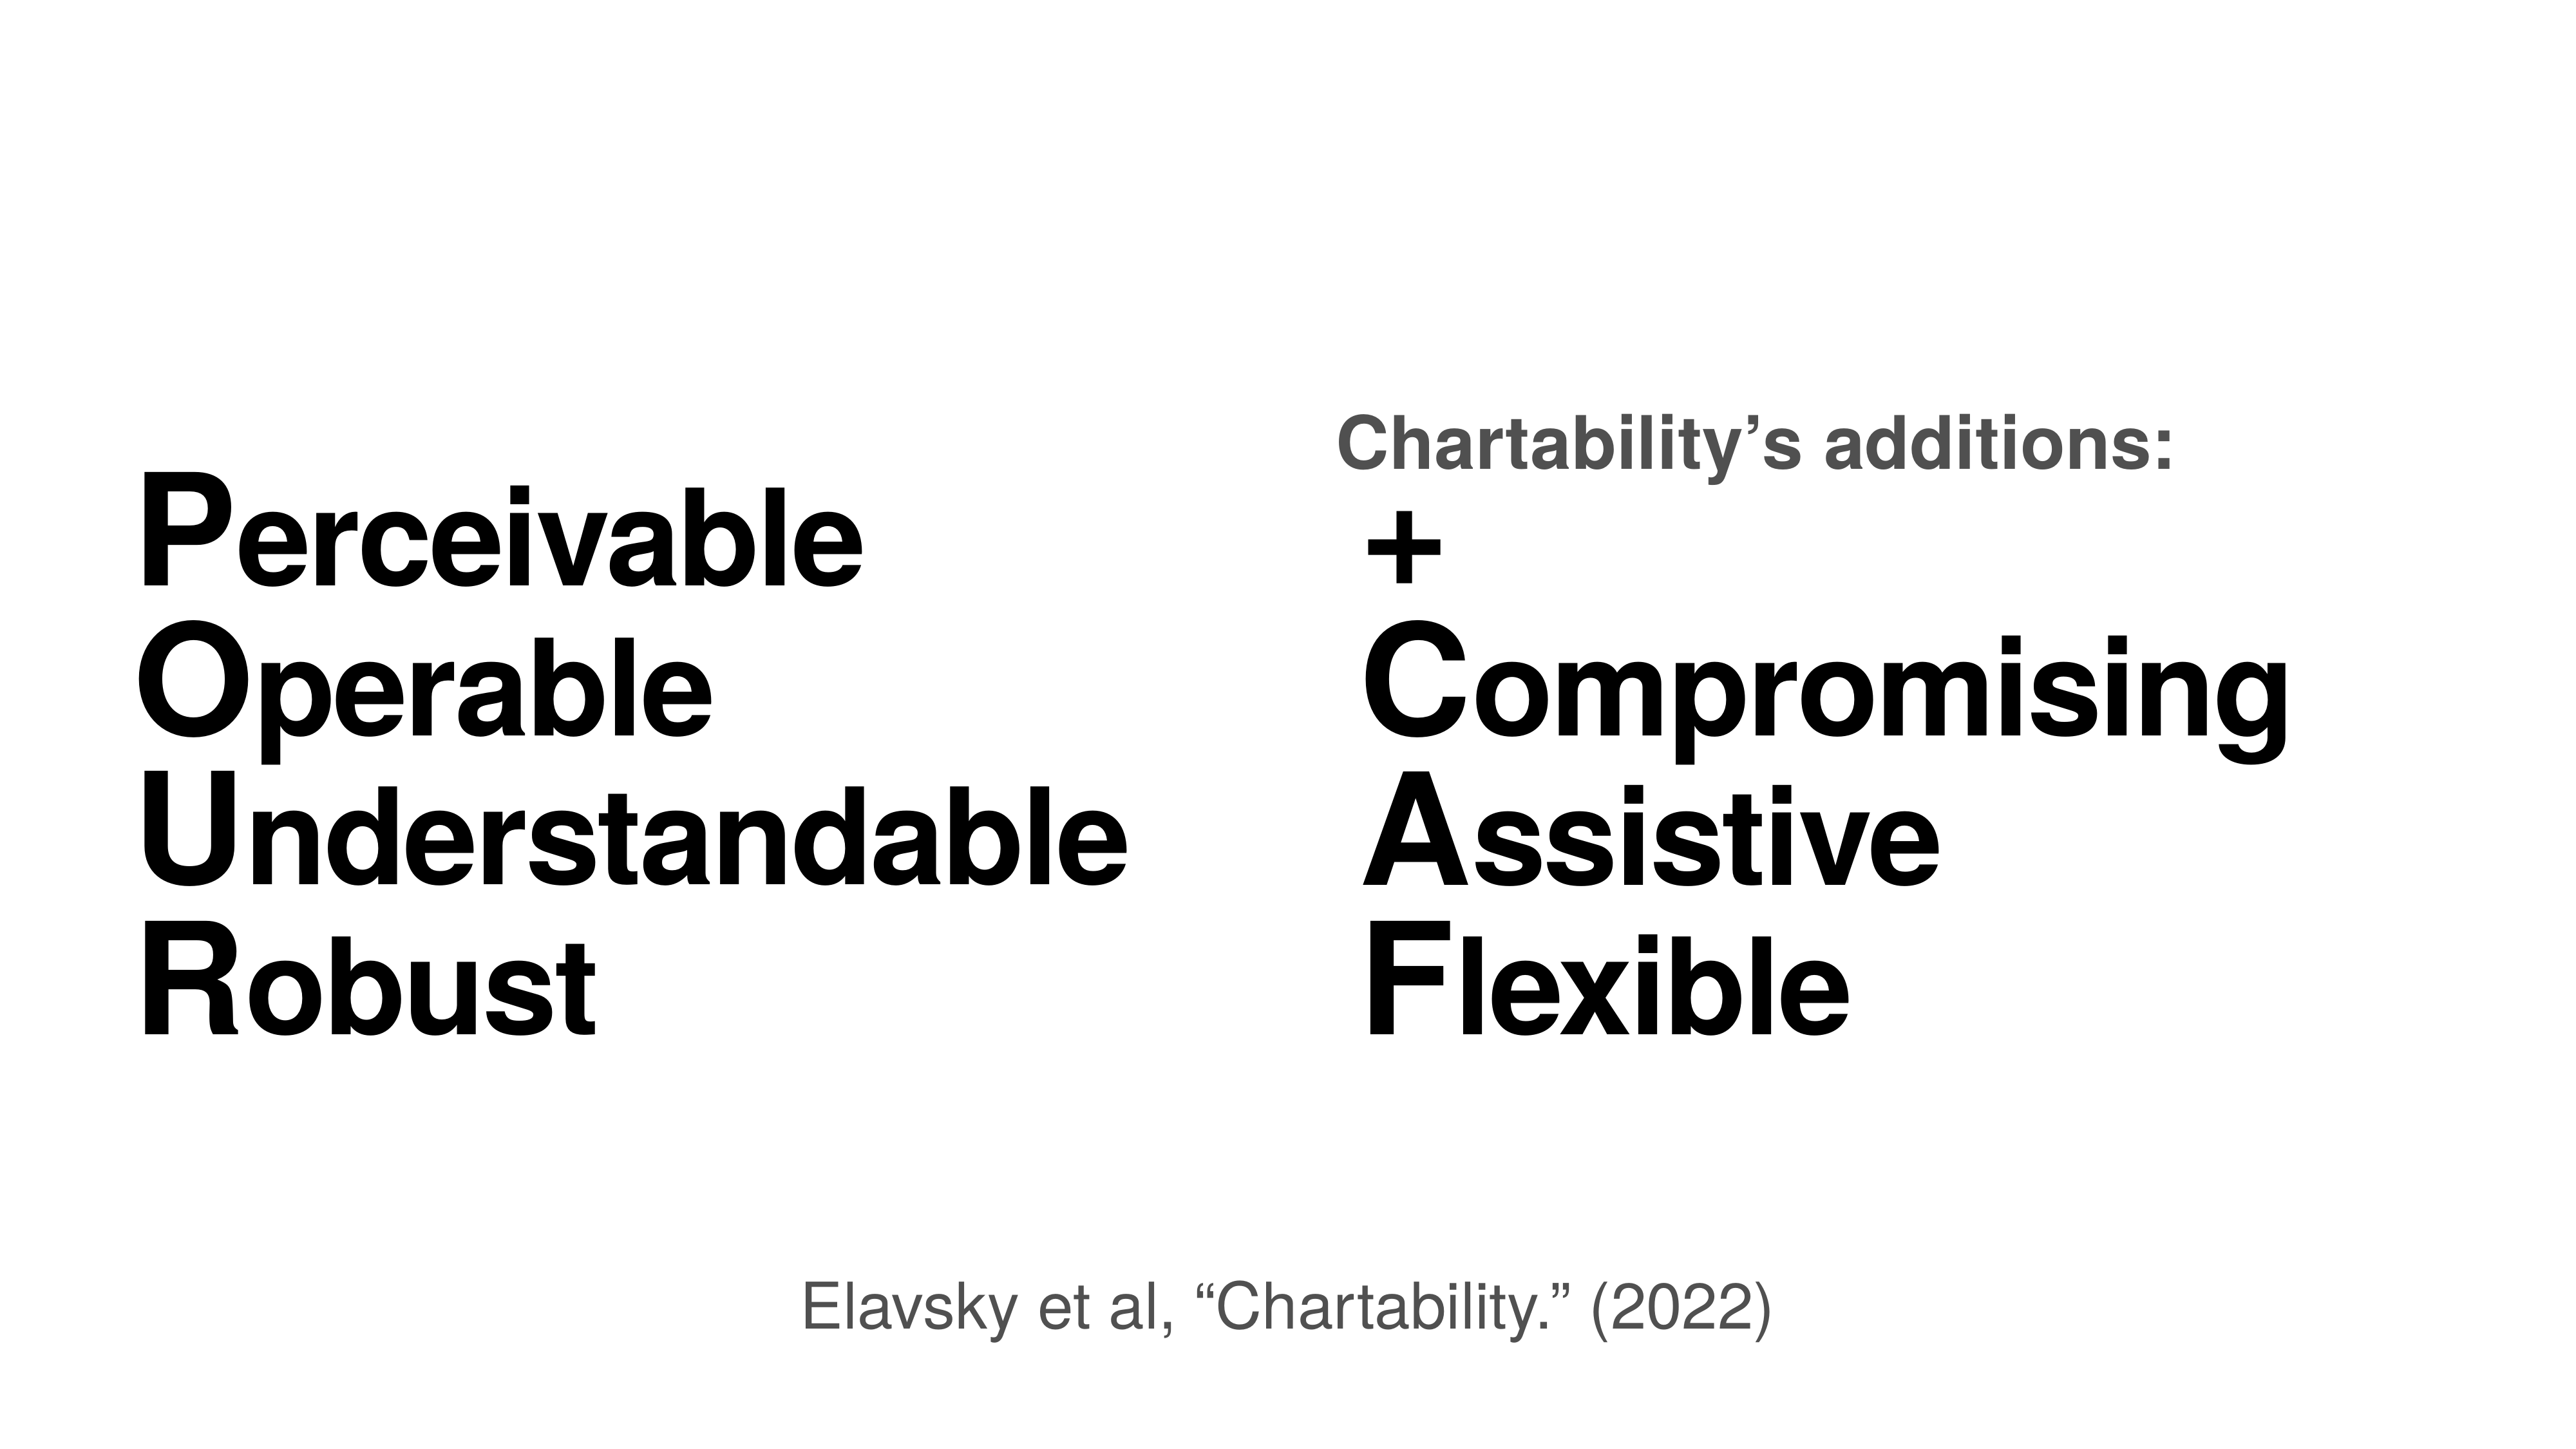

Chartability’s additions:
# Perceivable
Operable
Understandable
Robust
+
Compromising
Assistive
Flexible
Elavsky et al, “Chartability.” (2022)